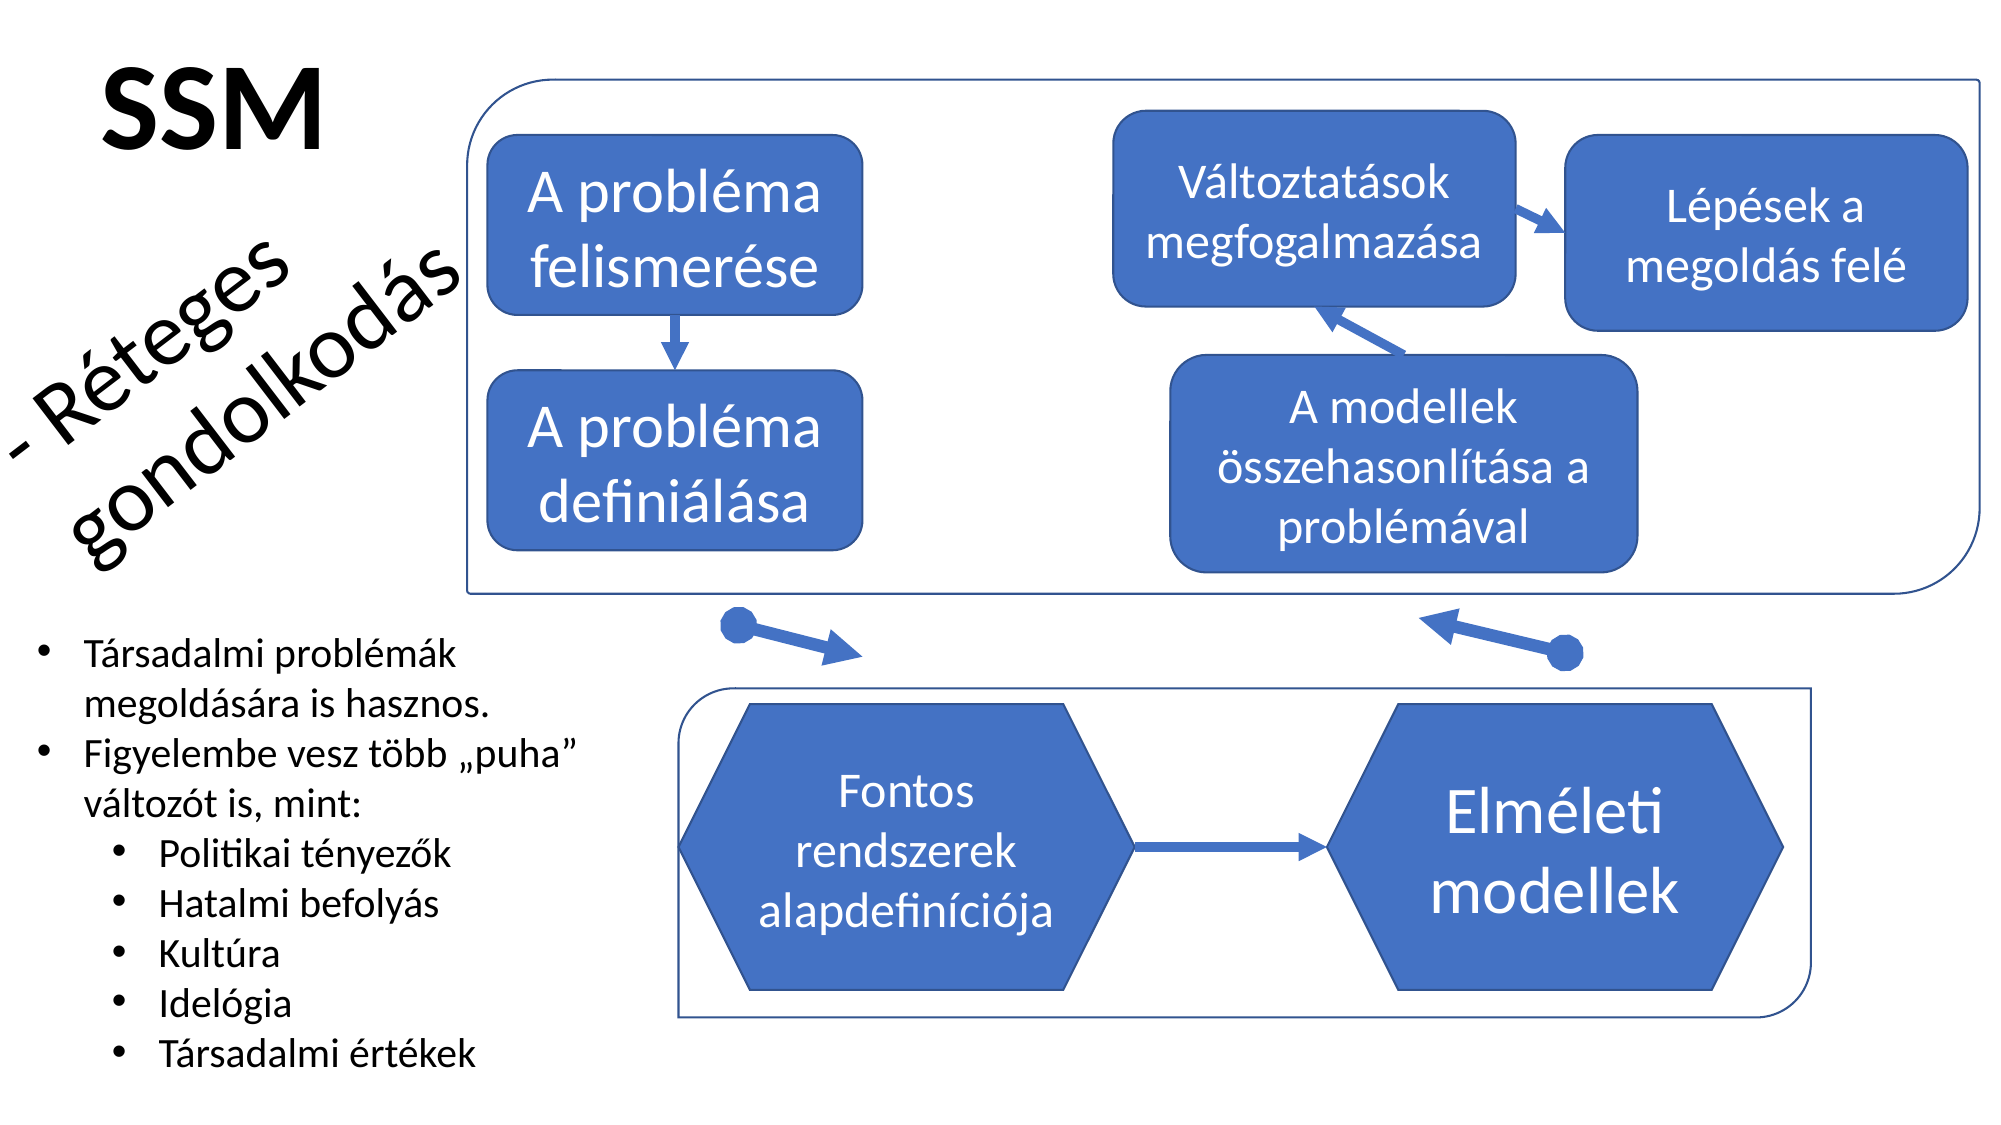

SSM

Változtatások megfogalmazása
A probléma felismerése
Lépések a megoldás felé
- Réteges gondolkodás
A modellek összehasonlítása a problémával
A probléma definiálása
Társadalmi problémák megoldására is hasznos.
Figyelembe vesz több „puha” változót is, mint:
Politikai tényezők
Hatalmi befolyás
Kultúra
Idelógia
Társadalmi értékek

Fontos rendszerek alapdefiníciója
Elméleti modellek